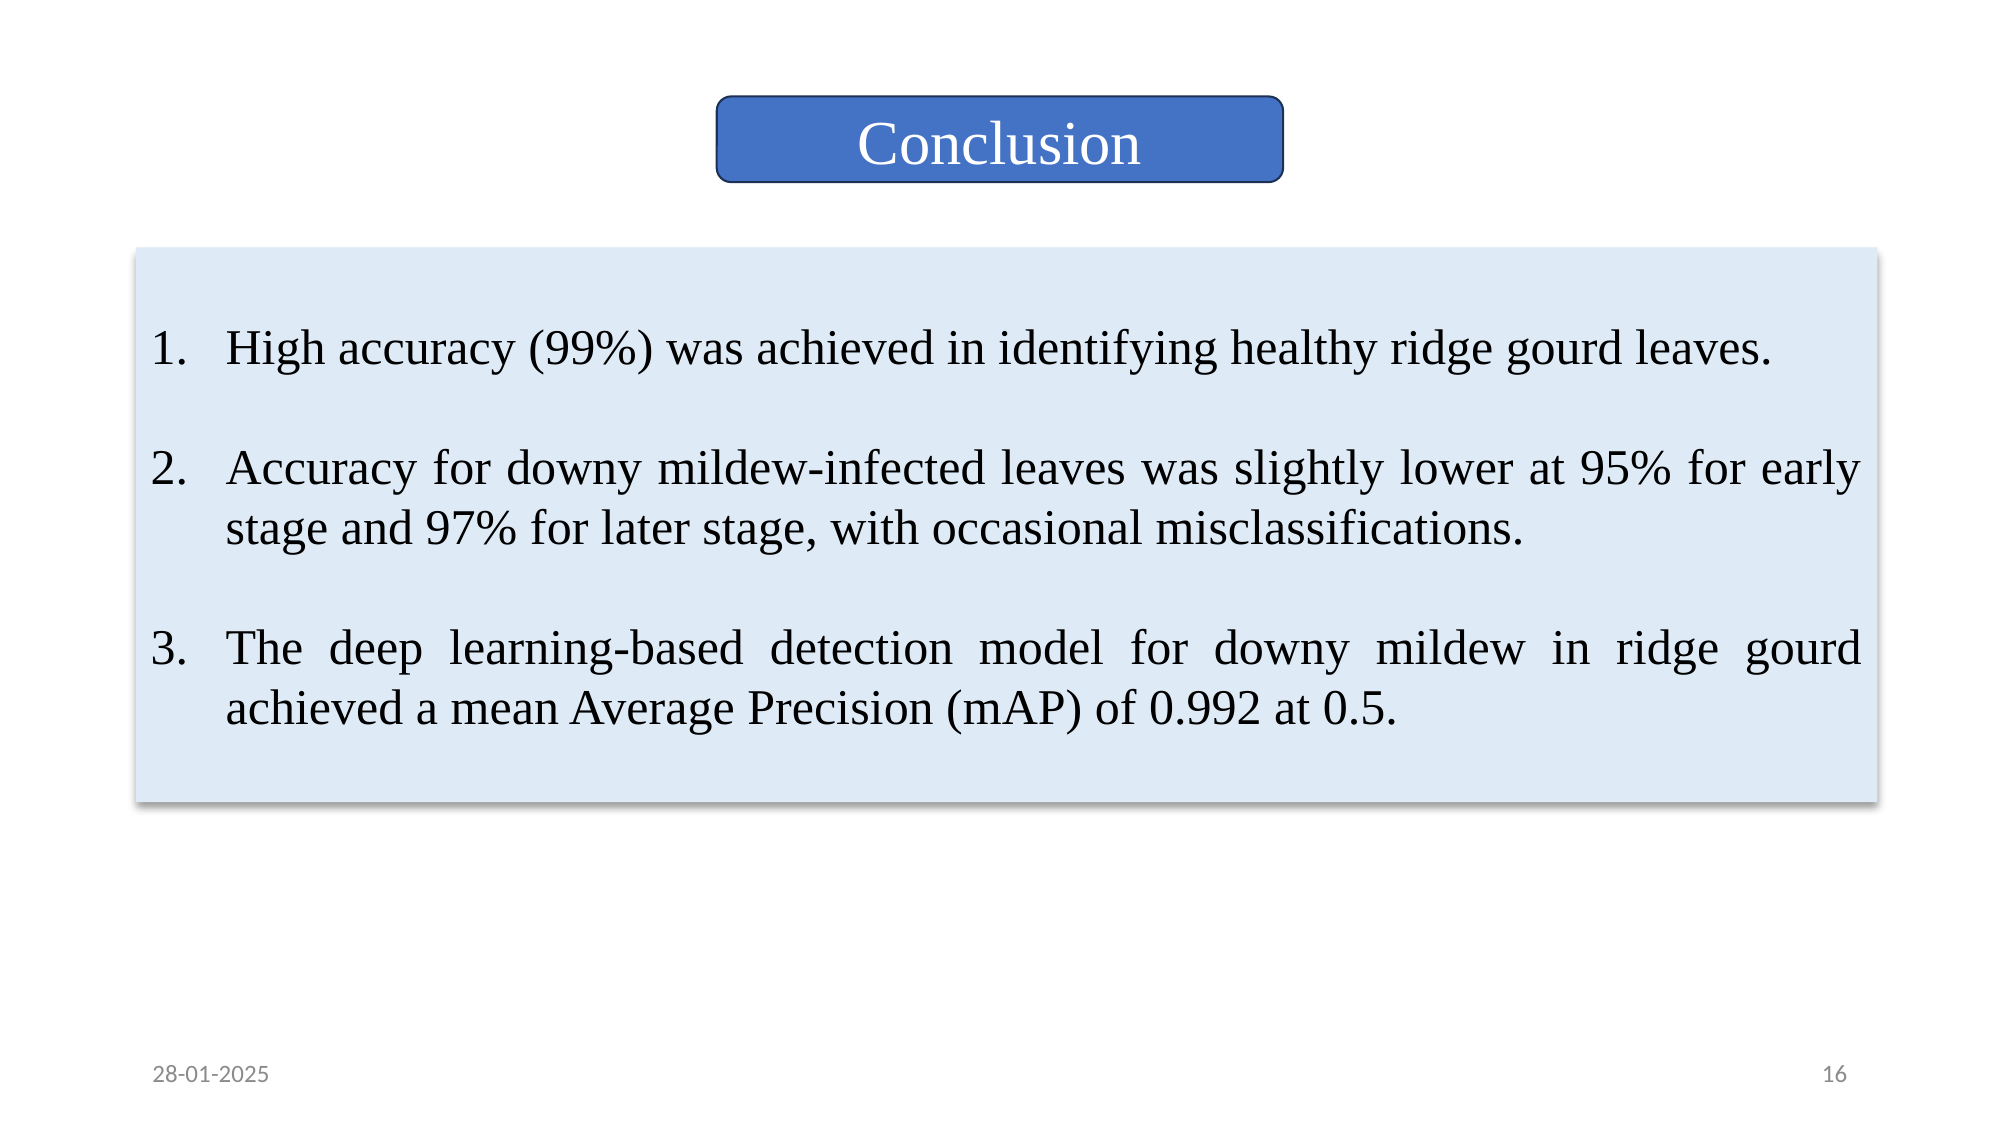

Conclusion

High accuracy (99%) was achieved in identifying healthy ridge gourd leaves.

Accuracy for downy mildew-infected leaves was slightly lower at 95% for early stage and 97% for later stage, with occasional misclassifications.

The deep learning-based detection model for downy mildew in ridge gourd achieved a mean Average Precision (mAP) of 0.992 at 0.5.

28-01-2025
16